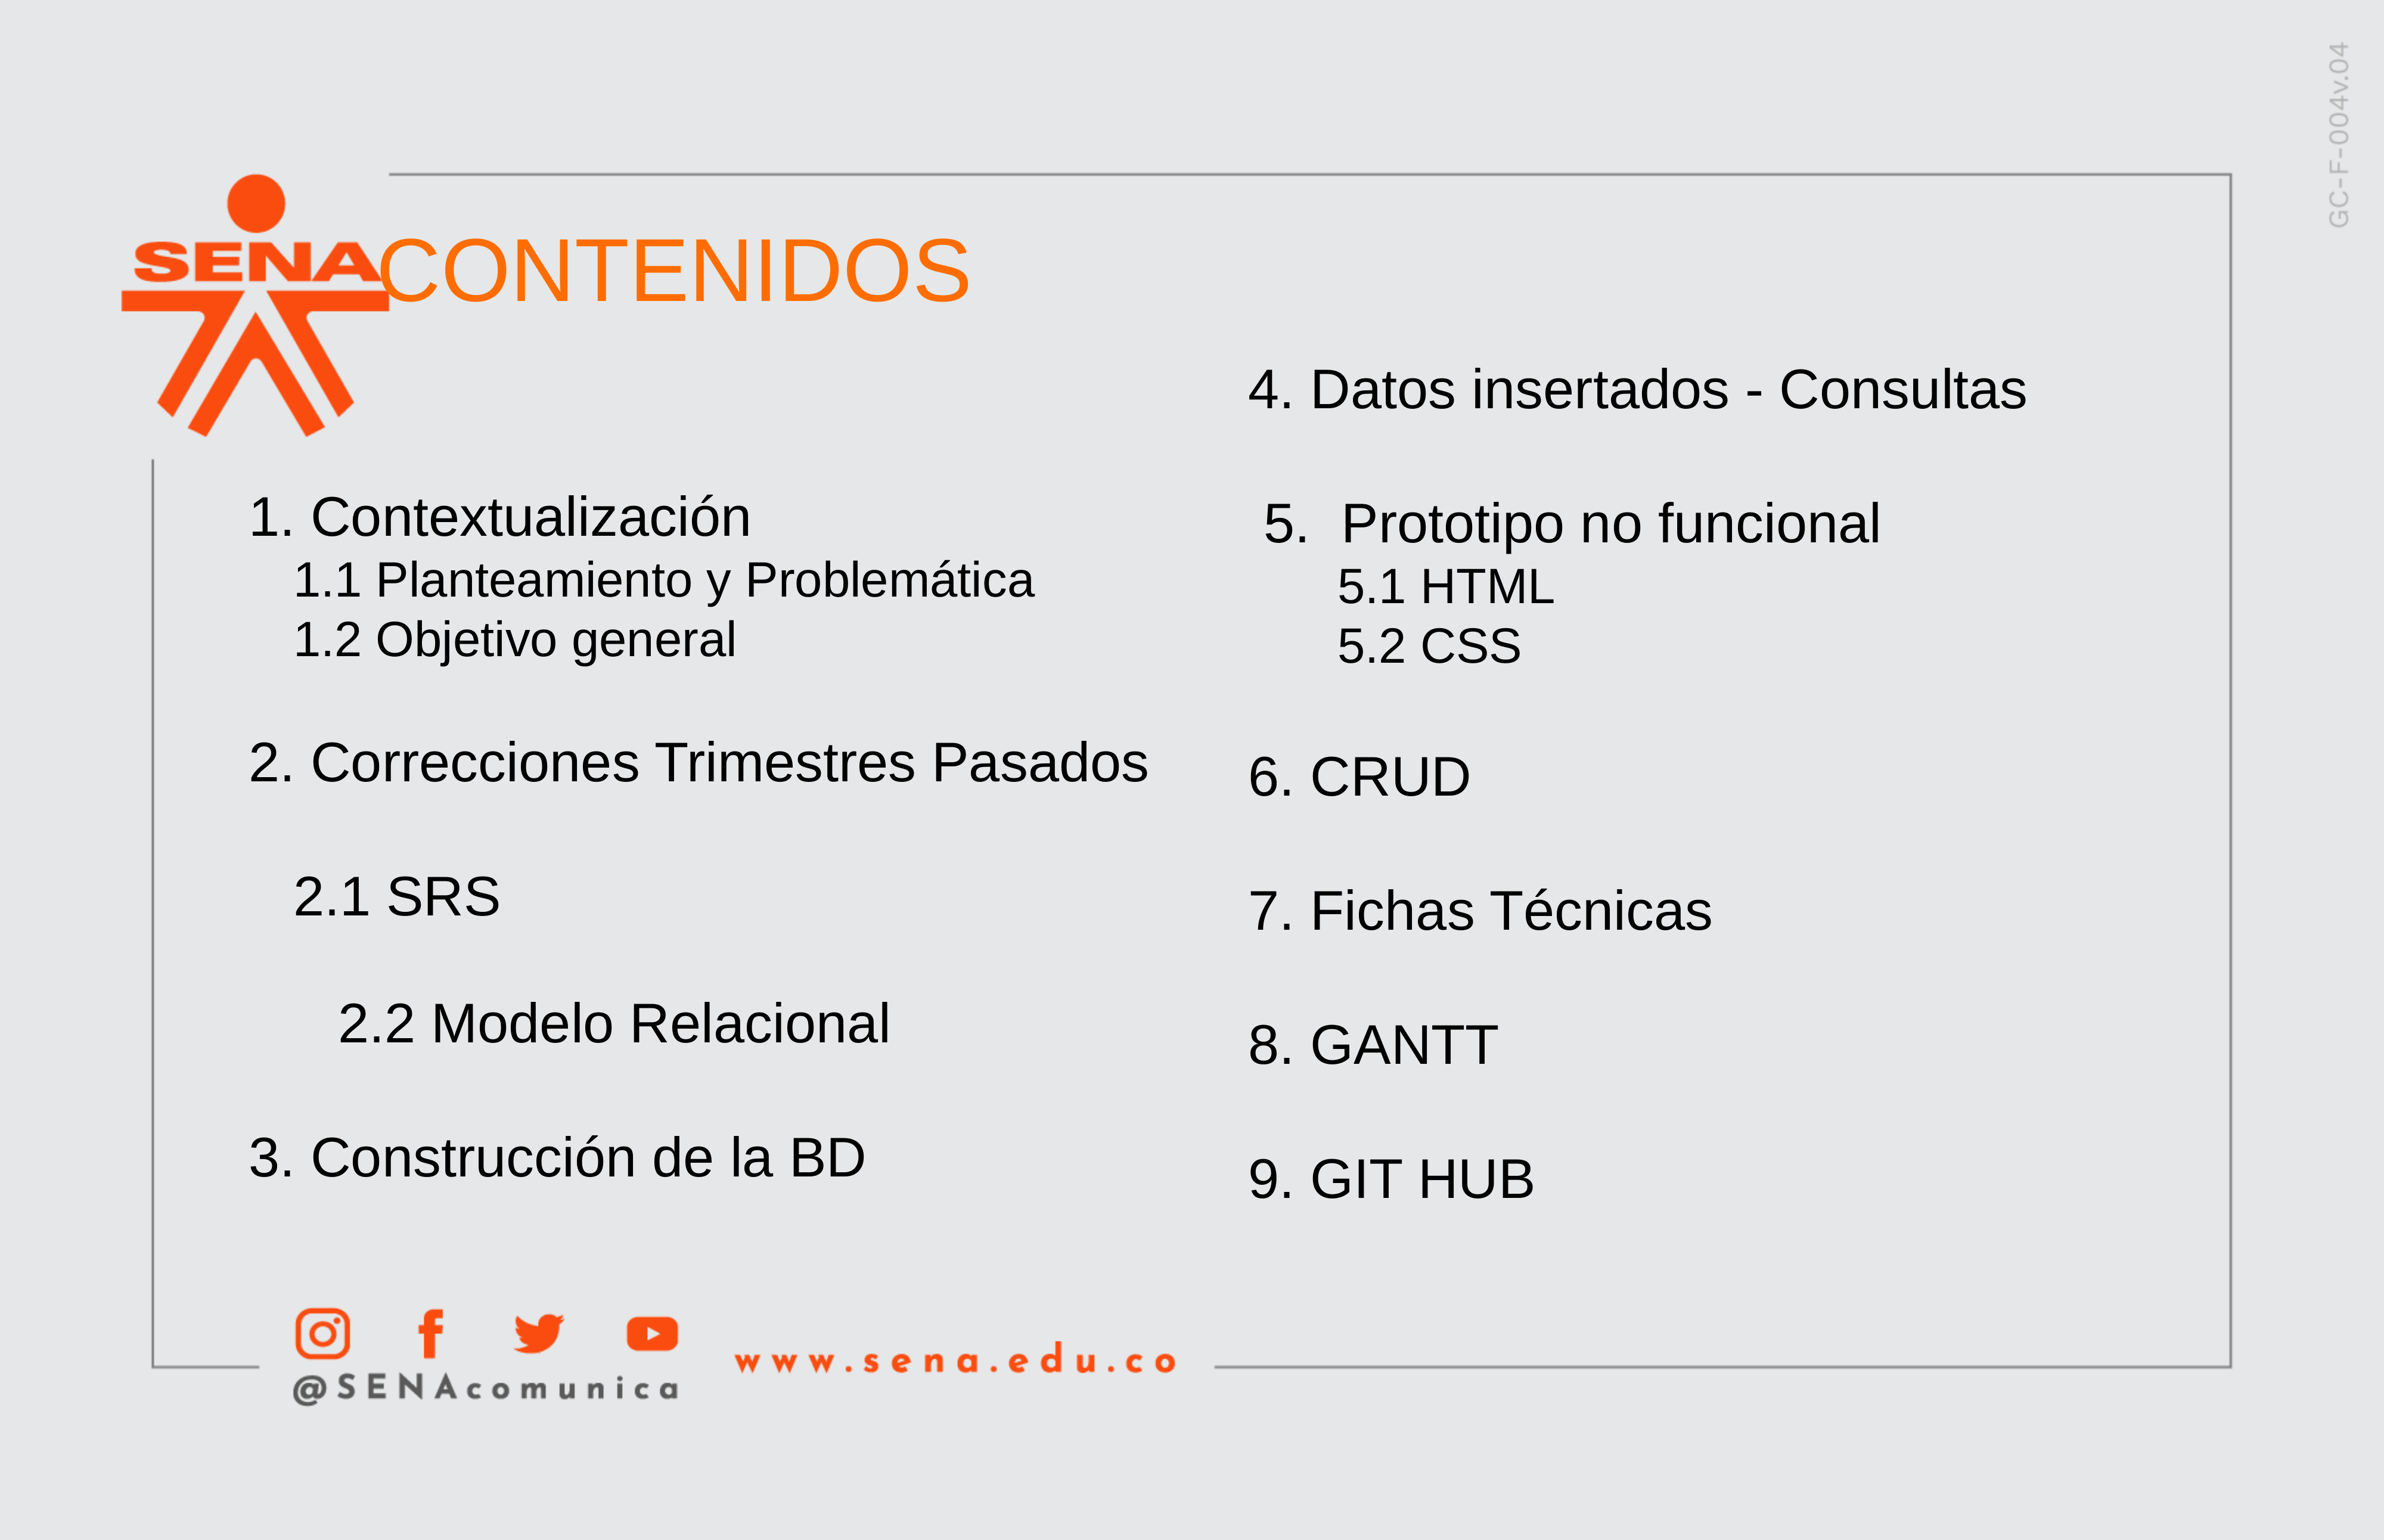

CONTENIDOS
4. Datos insertados - Consultas
 5.  Prototipo no funcional
	5.1 HTML
	5.2 CSS
6. CRUD

7. Fichas Técnicas
8. GANTT
9. GIT HUB

1. Contextualización
1.1 Planteamiento y Problemática
1.2 Objetivo general
2. Correcciones Trimestres Pasados
2.1 SRS
	2.2 Modelo Relacional
3. Construcción de la BD